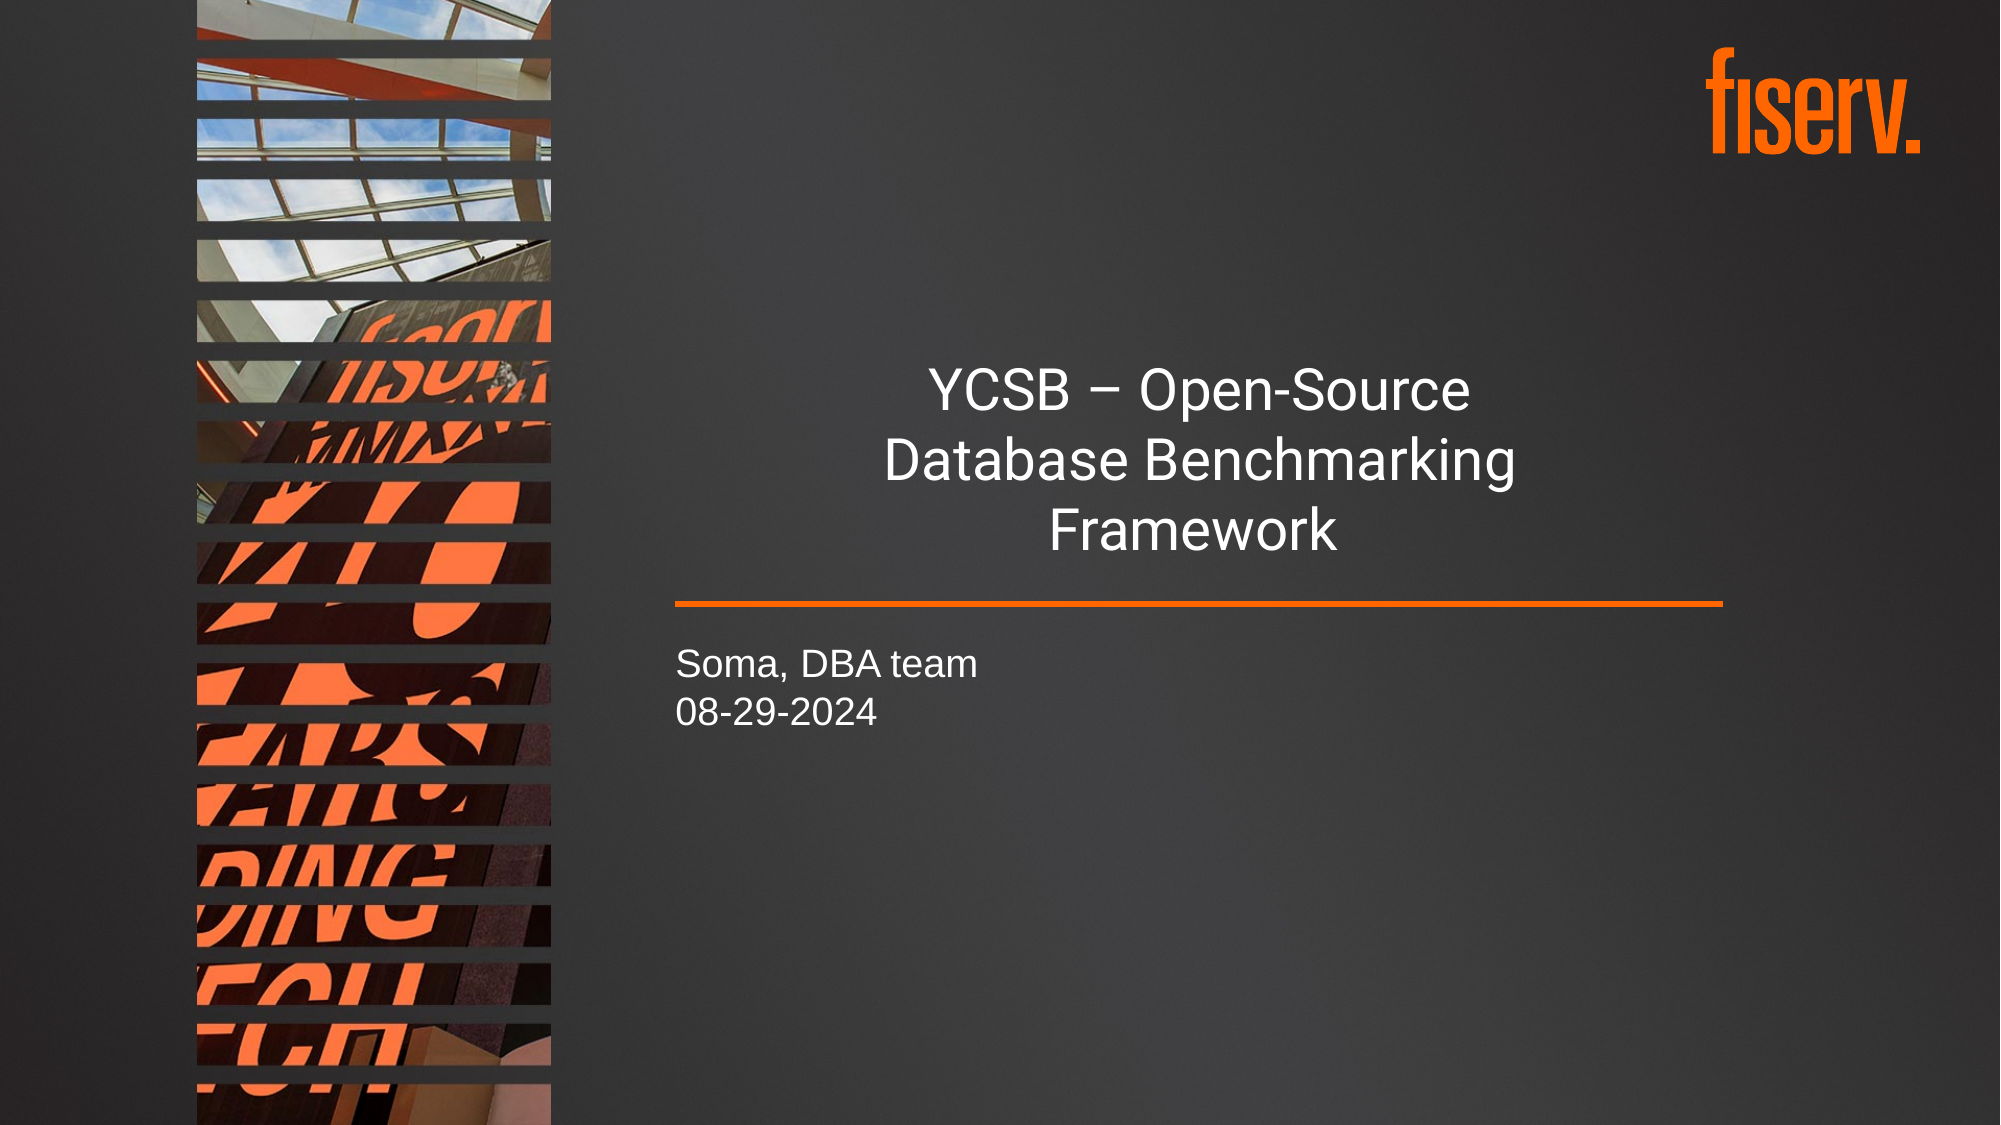

# YCSB – Open-Source Database Benchmarking Framework
Soma, DBA team
08-29-2024